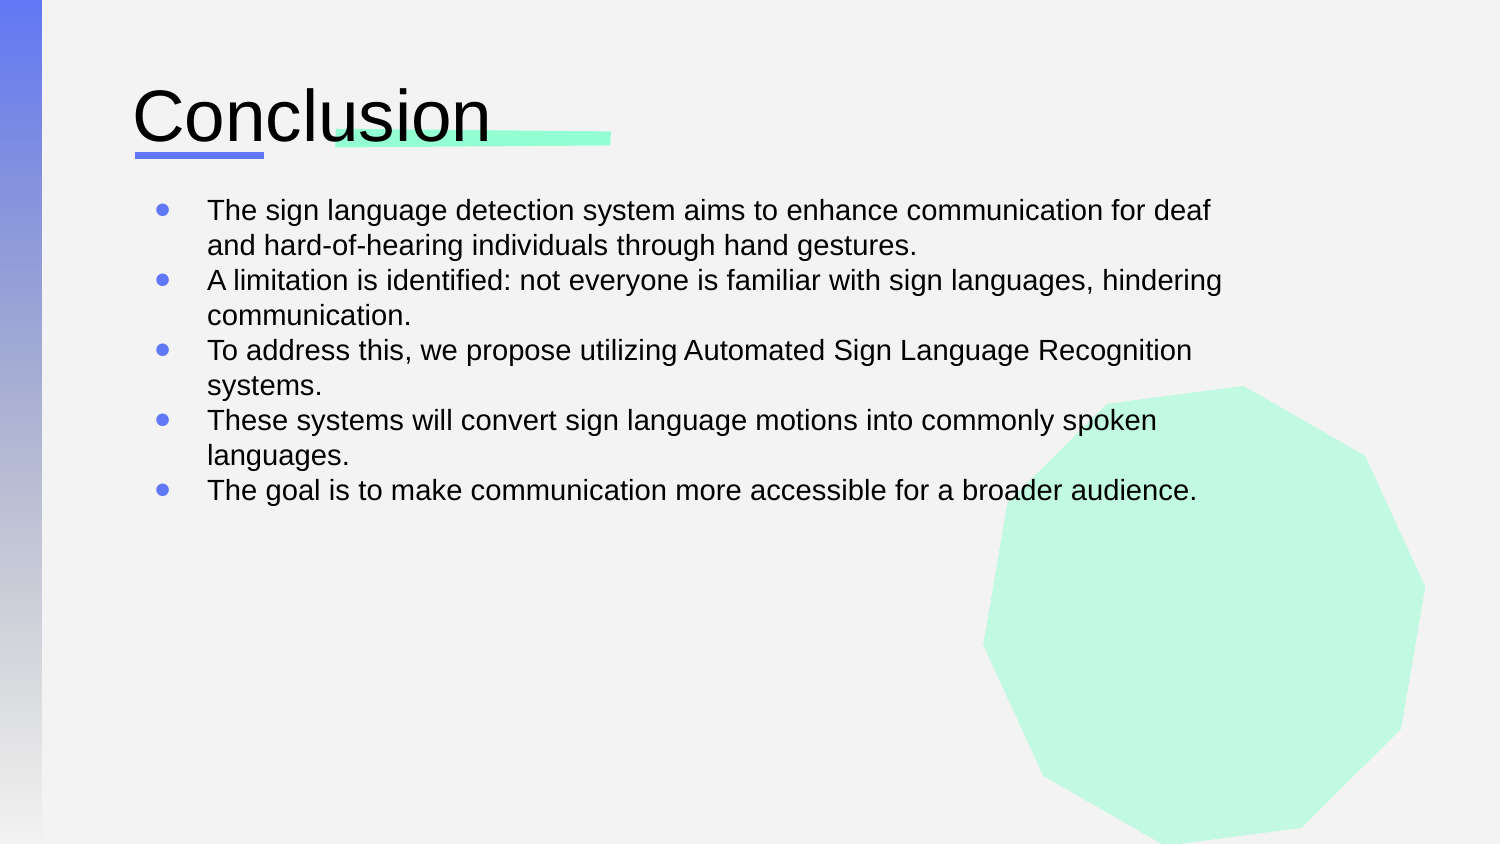

# Conclusion

The sign language detection system aims to enhance communication for deaf and hard-of-hearing individuals through hand gestures.
A limitation is identified: not everyone is familiar with sign languages, hindering communication.
To address this, we propose utilizing Automated Sign Language Recognition systems.
These systems will convert sign language motions into commonly spoken languages.
The goal is to make communication more accessible for a broader audience.